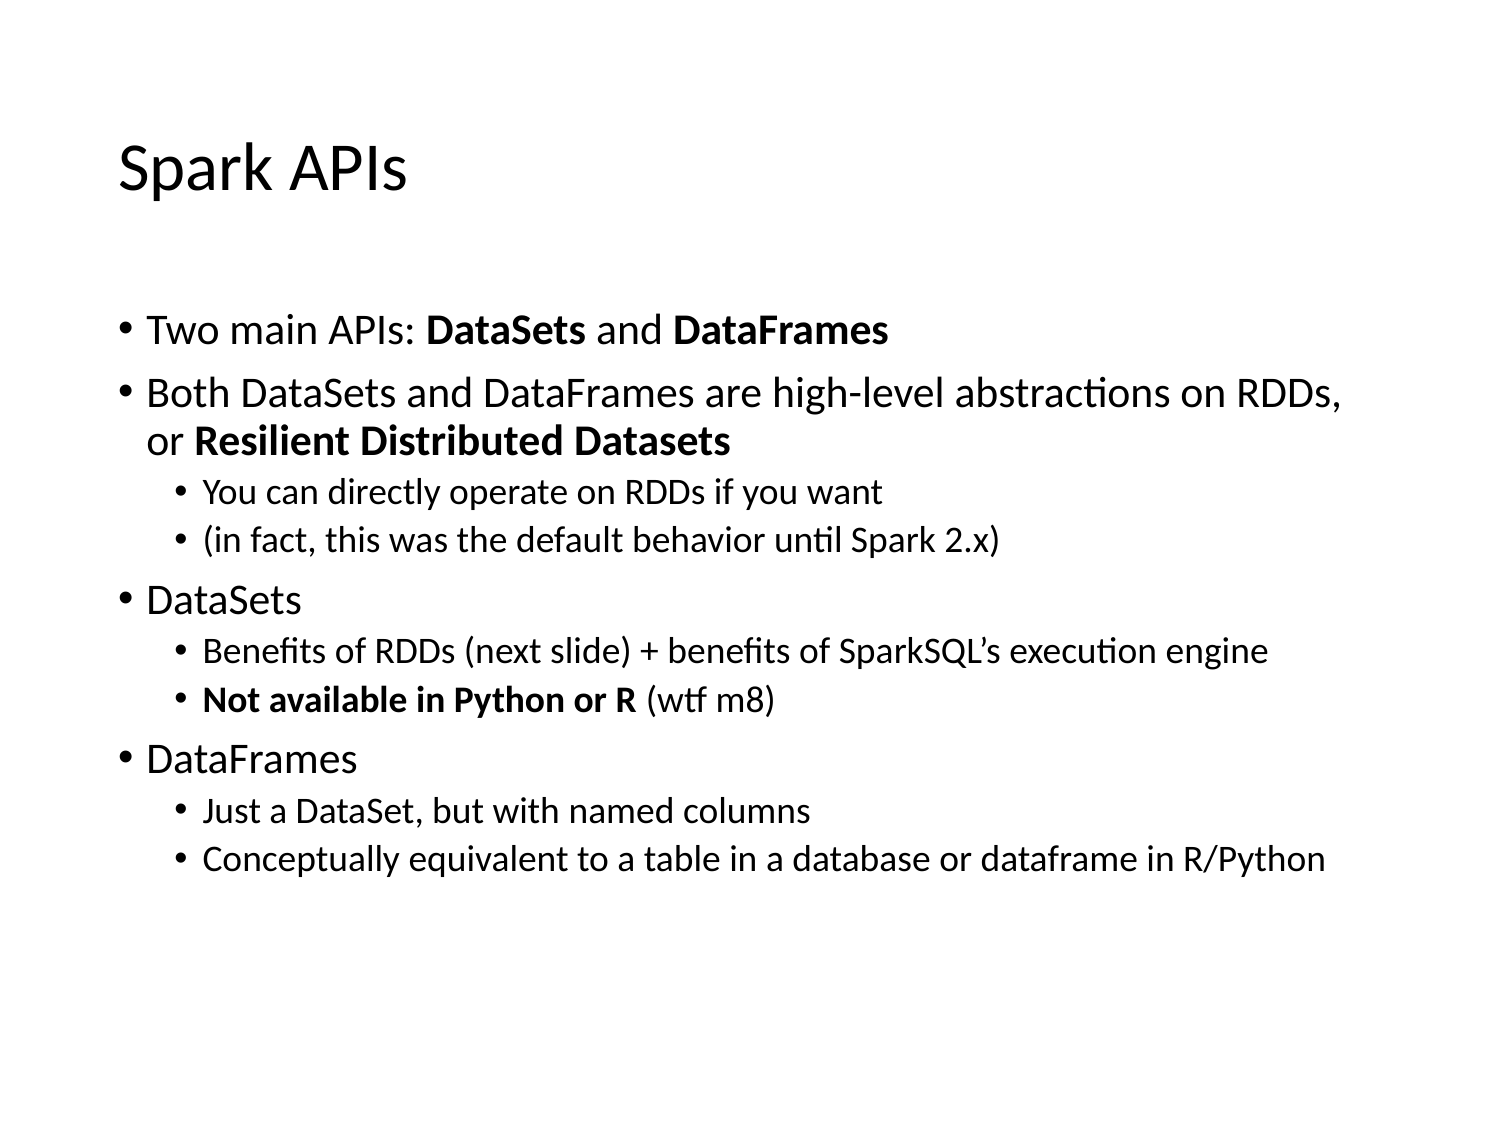

# Spark APIs
Two main APIs: DataSets and DataFrames
Both DataSets and DataFrames are high-level abstractions on RDDs, or Resilient Distributed Datasets
You can directly operate on RDDs if you want
(in fact, this was the default behavior until Spark 2.x)
DataSets
Benefits of RDDs (next slide) + benefits of SparkSQL’s execution engine
Not available in Python or R (wtf m8)
DataFrames
Just a DataSet, but with named columns
Conceptually equivalent to a table in a database or dataframe in R/Python